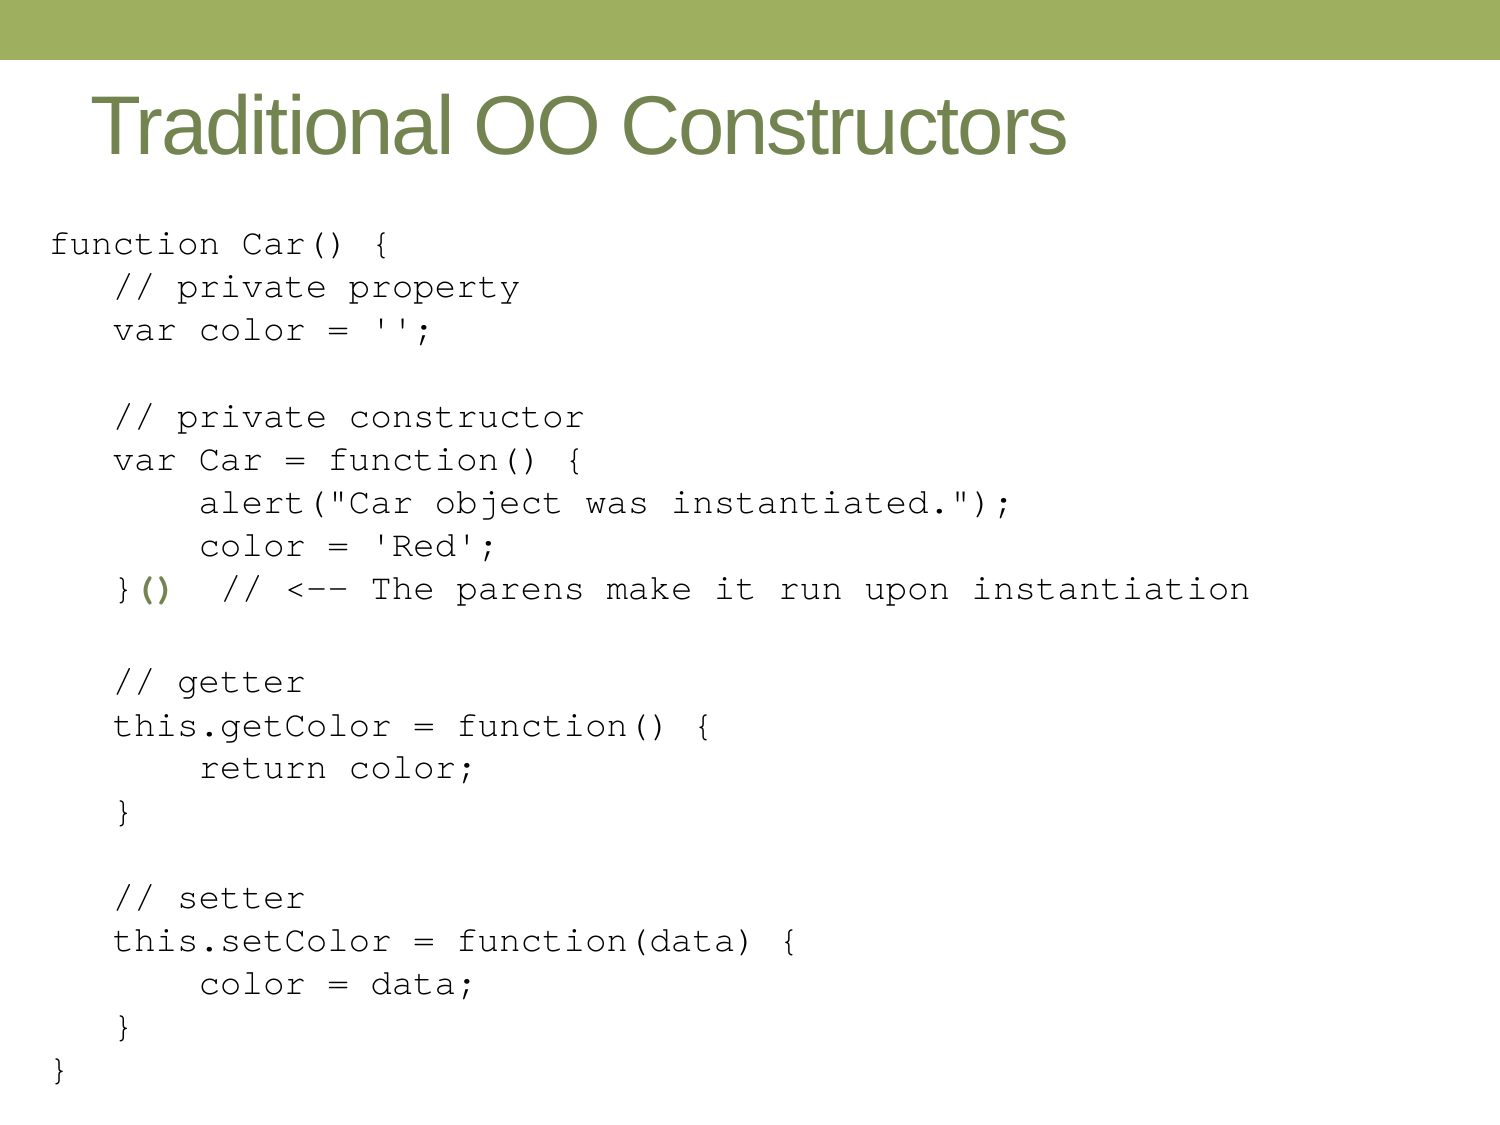

# Traditional OO Constructors
function Car() {
   // private property
   var color = '';
   // private constructor
   var Car = function() {
       alert("Car object was instantiated.");
       color = 'Red';
   }()  // <-- The parens make it run upon instantiation
   // getter
   this.getColor = function() {
       return color;
   }
   // setter
   this.setColor = function(data) {
       color = data;
   }
}